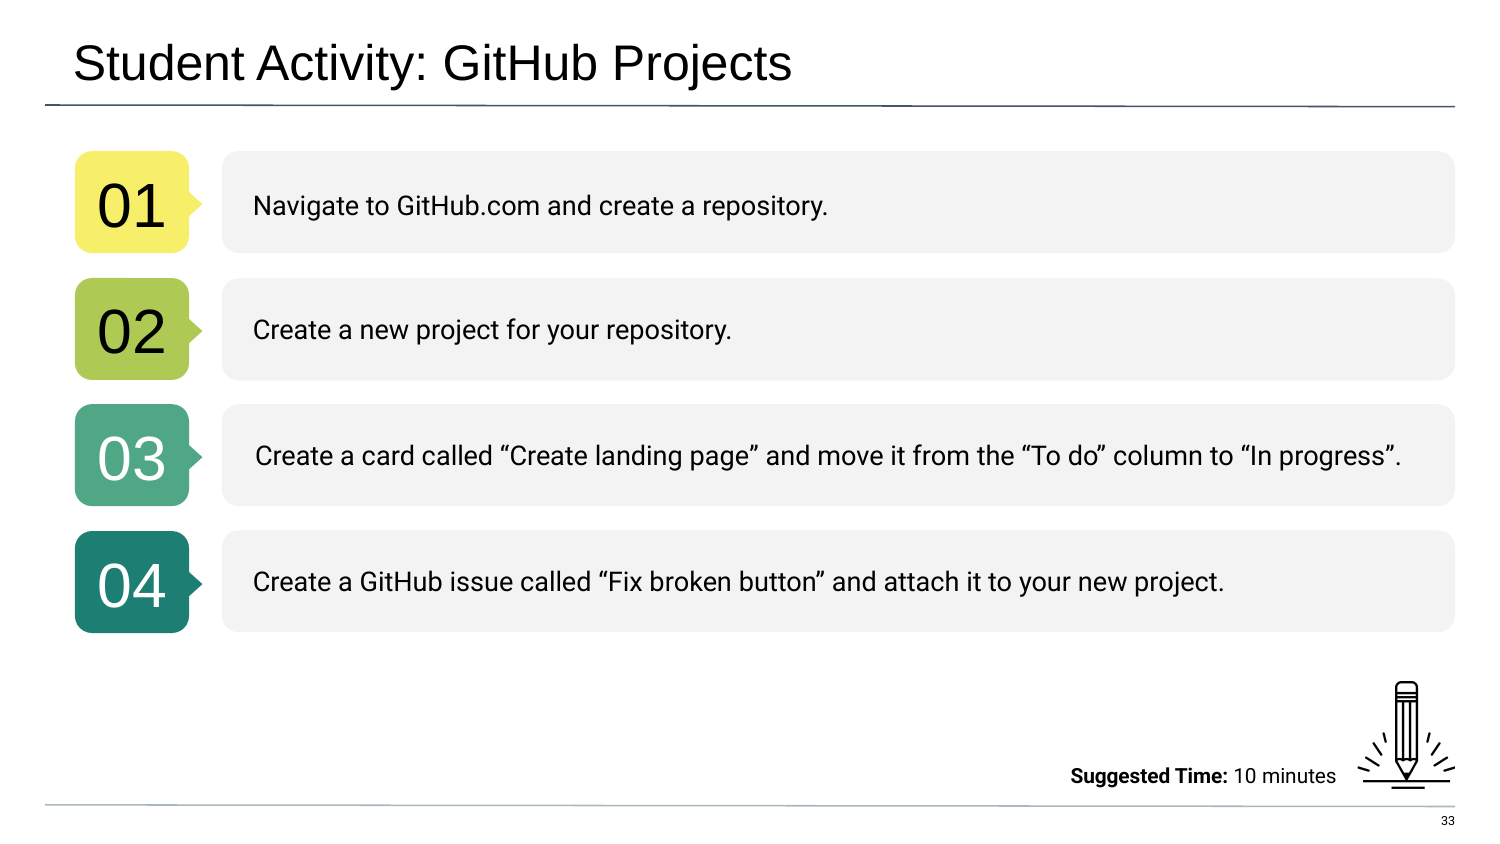

# Student Activity: GitHub Projects

01

Navigate to GitHub.com and create a repository.
02

Create a new project for your repository.
03

Create a card called “Create landing page” and move it from the “To do” column to “In progress”.
Create a GitHub issue called “Fix broken button” and attach it to your new project.

04

Suggested Time: 10 minutes